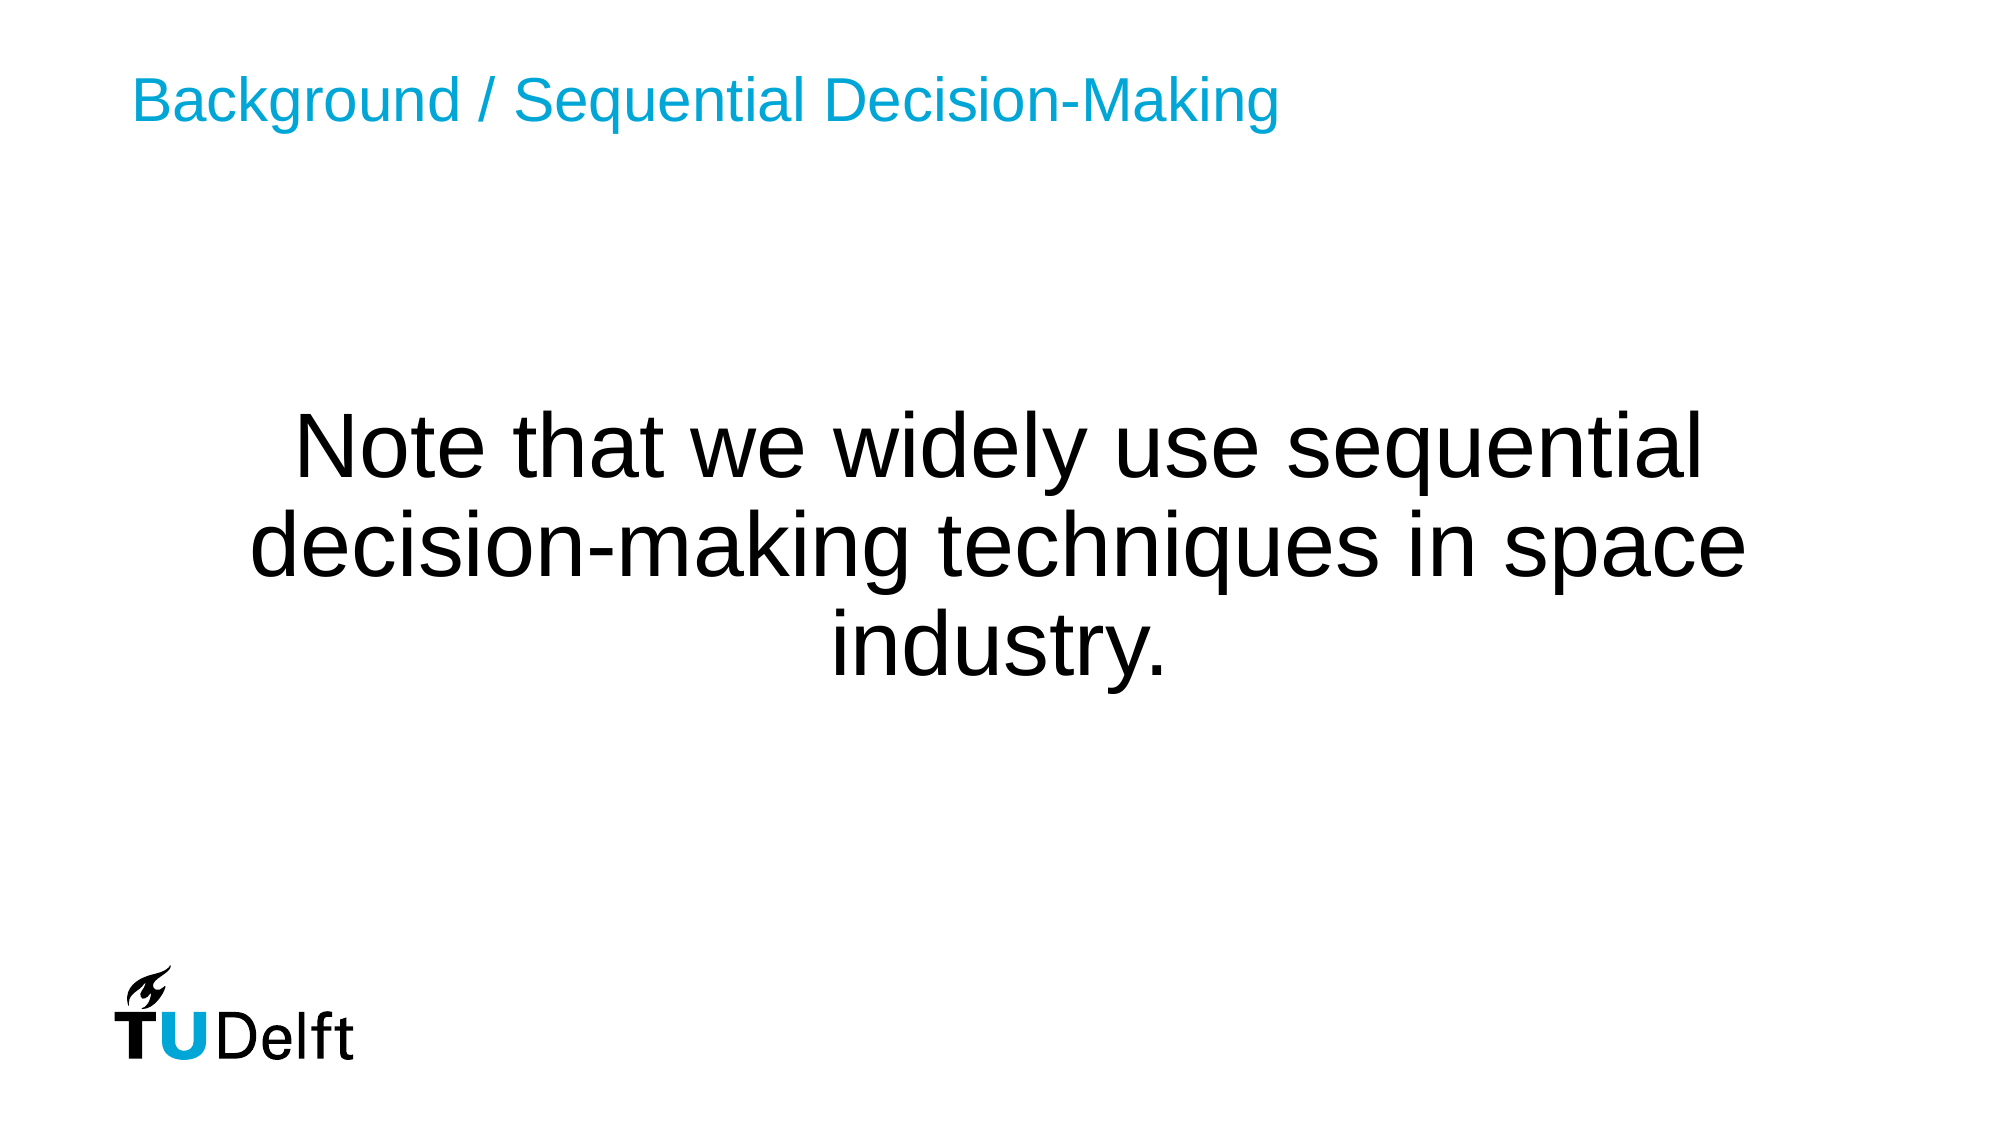

Background / Sequential Decision-Making
Note that we widely use sequential decision-making techniques in space industry.